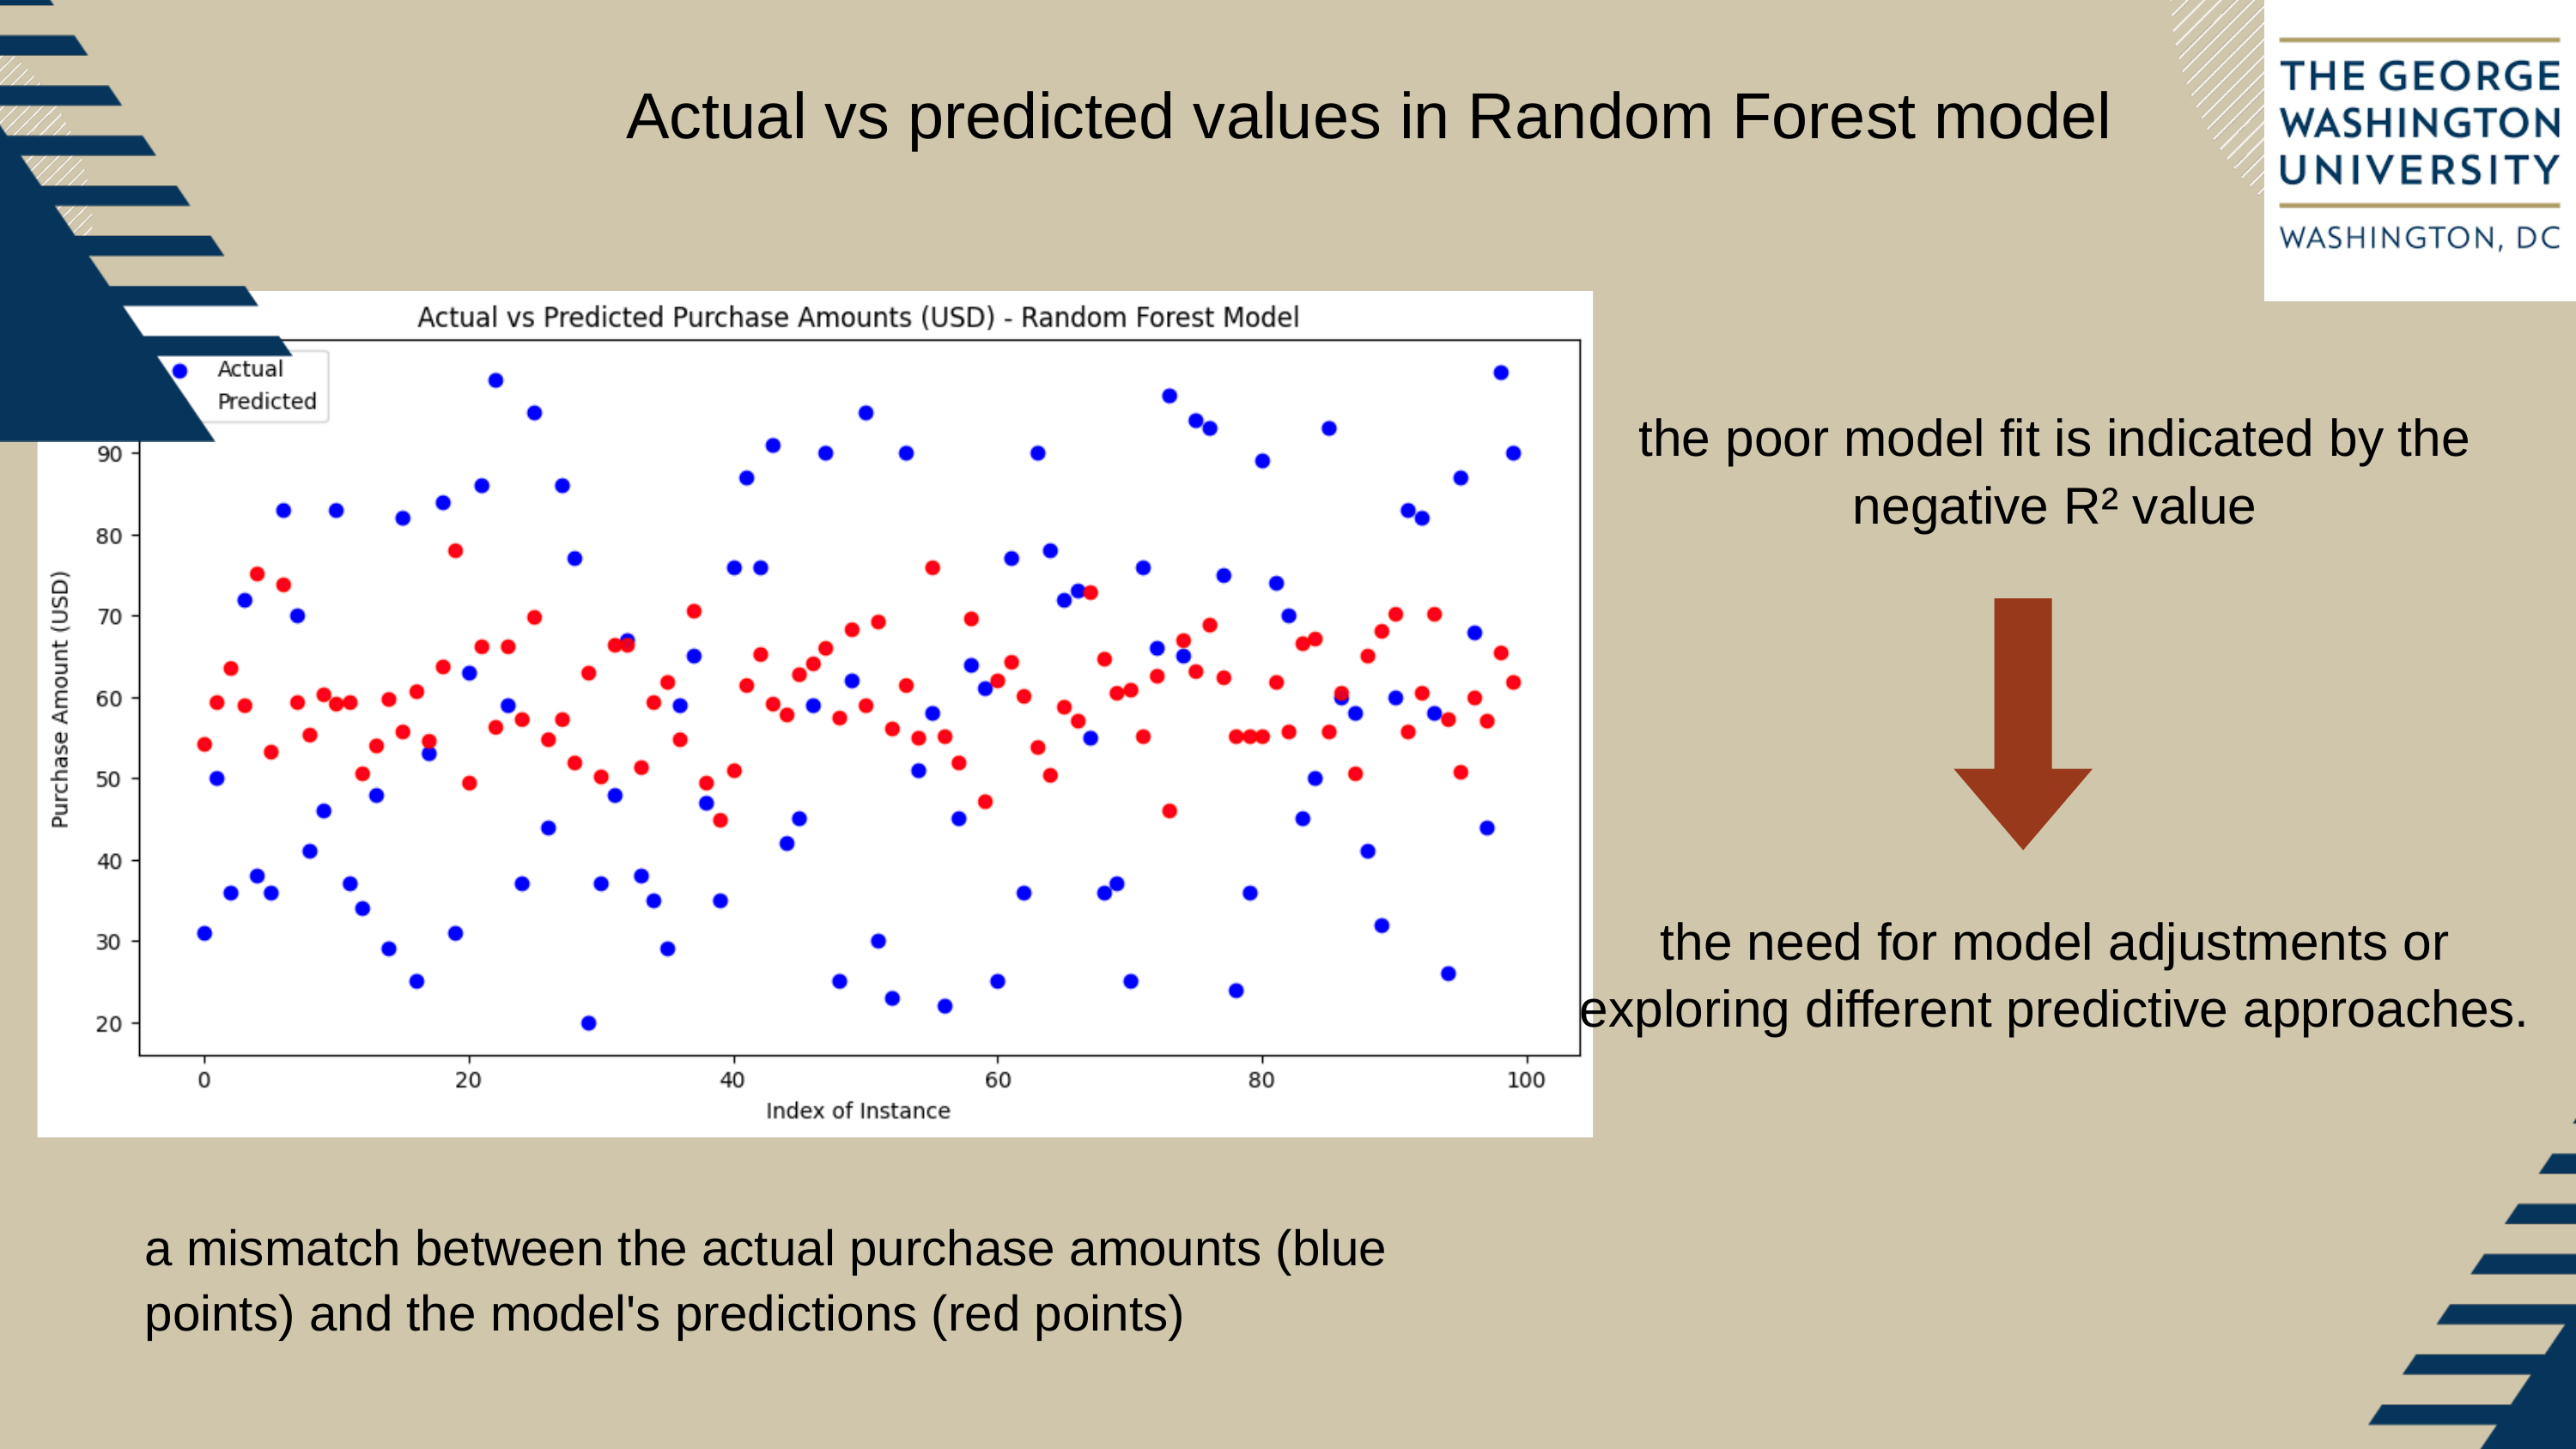

Actual vs predicted values in Random Forest model

the poor model fit is indicated by the negative R² value

the need for model adjustments or exploring different predictive approaches.

a mismatch between the actual purchase amounts (blue points) and the model's predictions (red points)